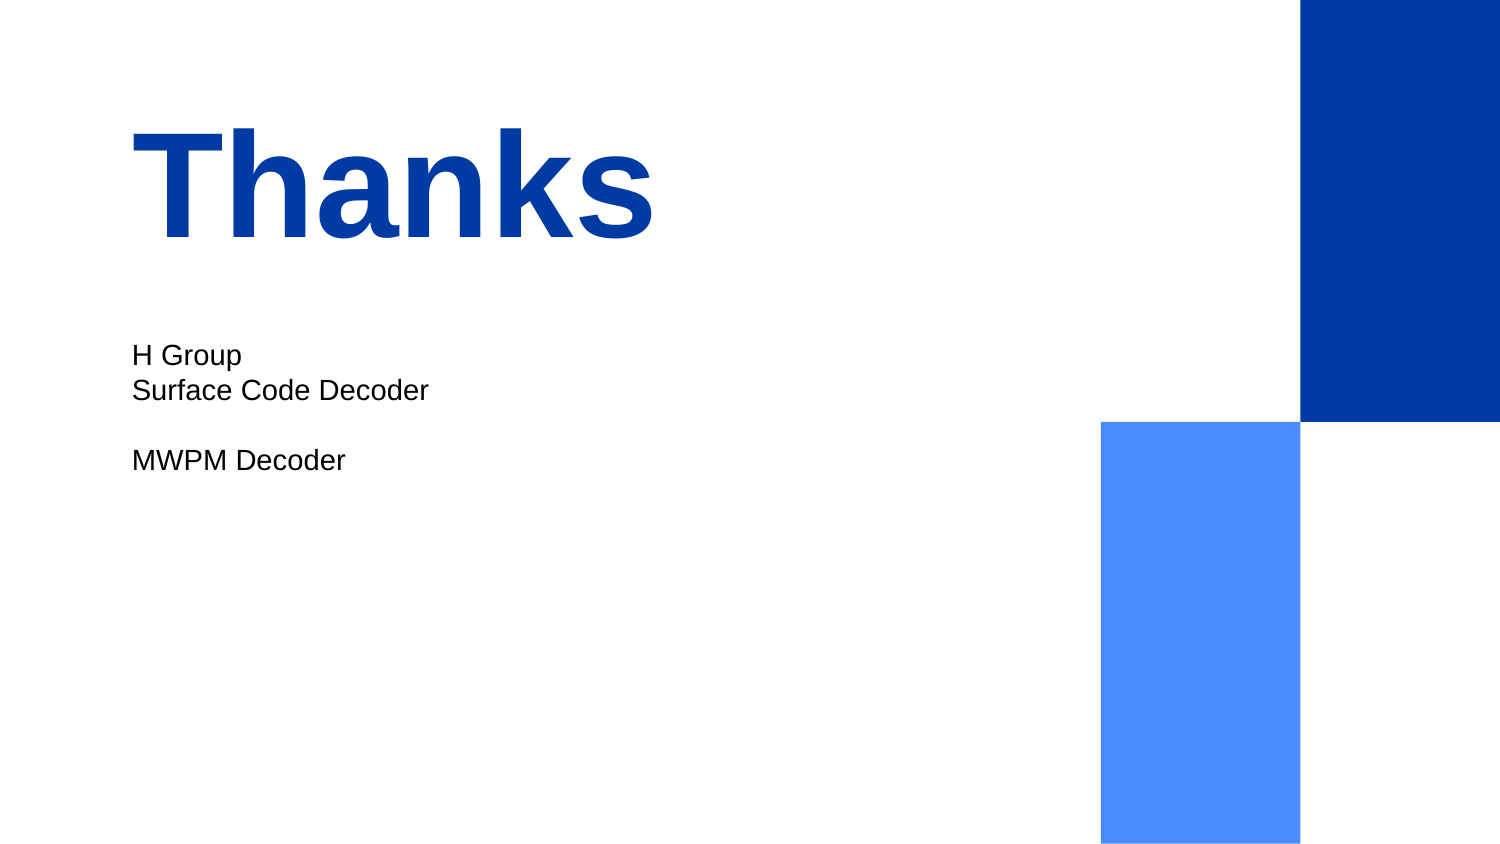

# Thanks
H Group
Surface Code Decoder

MWPM Decoder